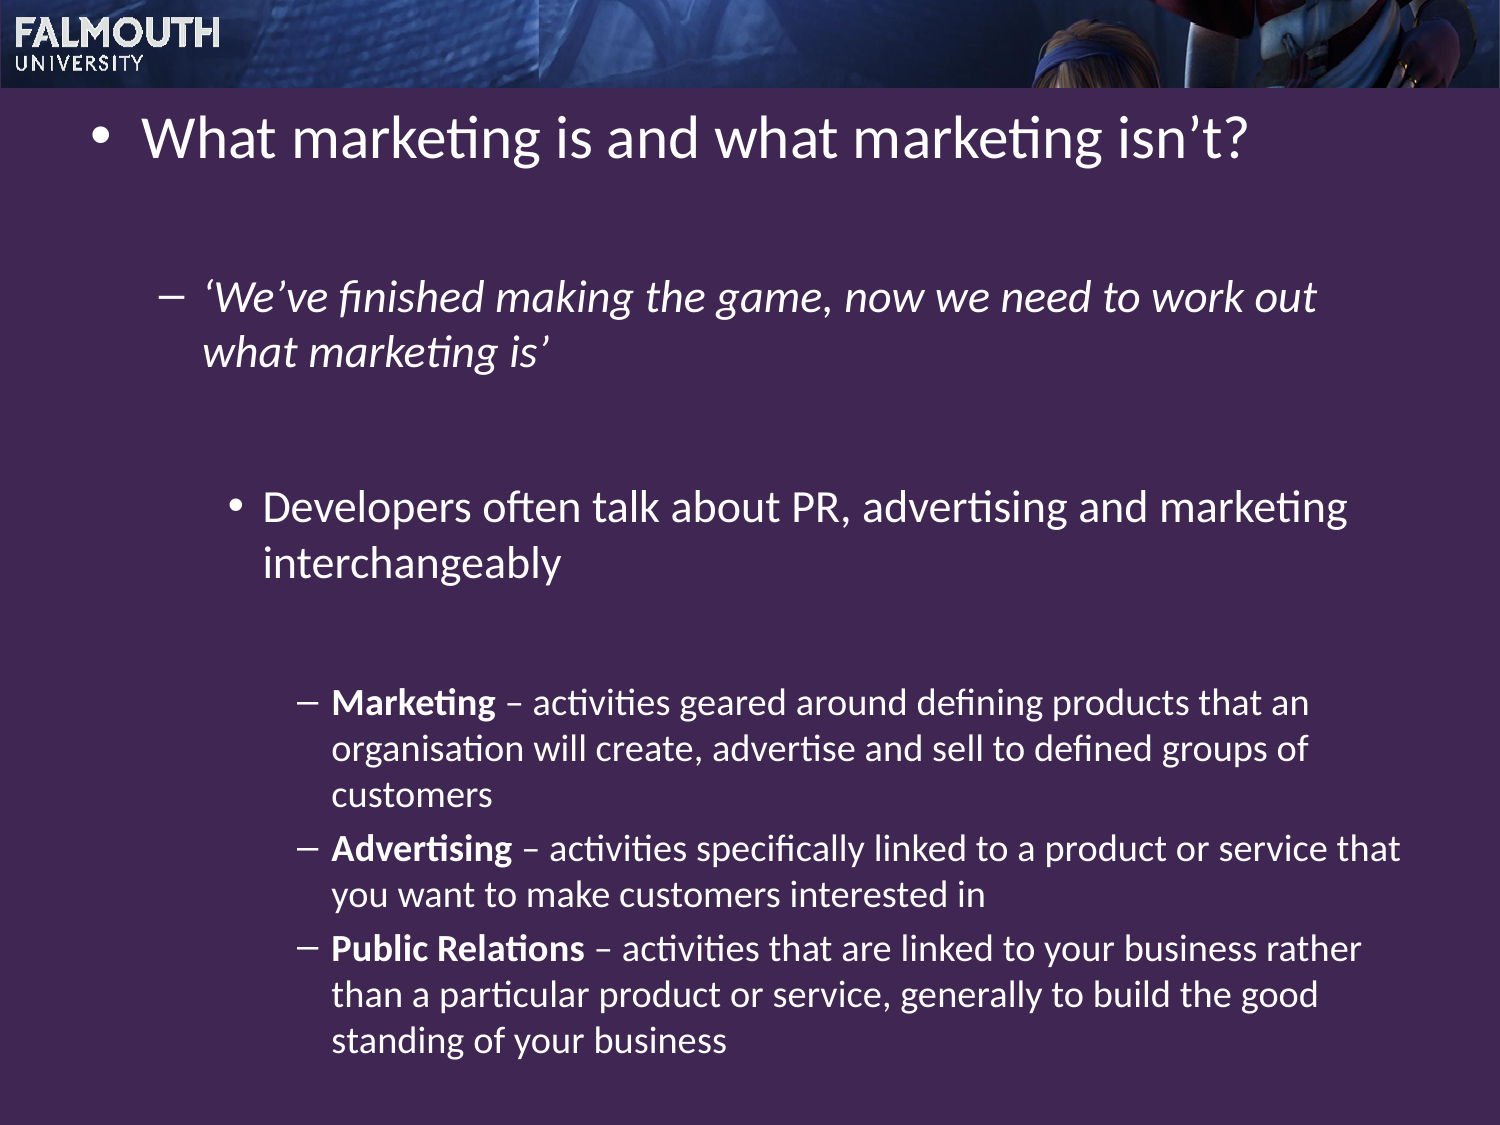

What marketing is and what marketing isn’t?

‘We’ve finished making the game, now we need to work out what marketing is’

Developers often talk about PR, advertising and marketing interchangeably

Marketing – activities geared around defining products that an organisation will create, advertise and sell to defined groups of customers
Advertising – activities specifically linked to a product or service that you want to make customers interested in
Public Relations – activities that are linked to your business rather than a particular product or service, generally to build the good standing of your business